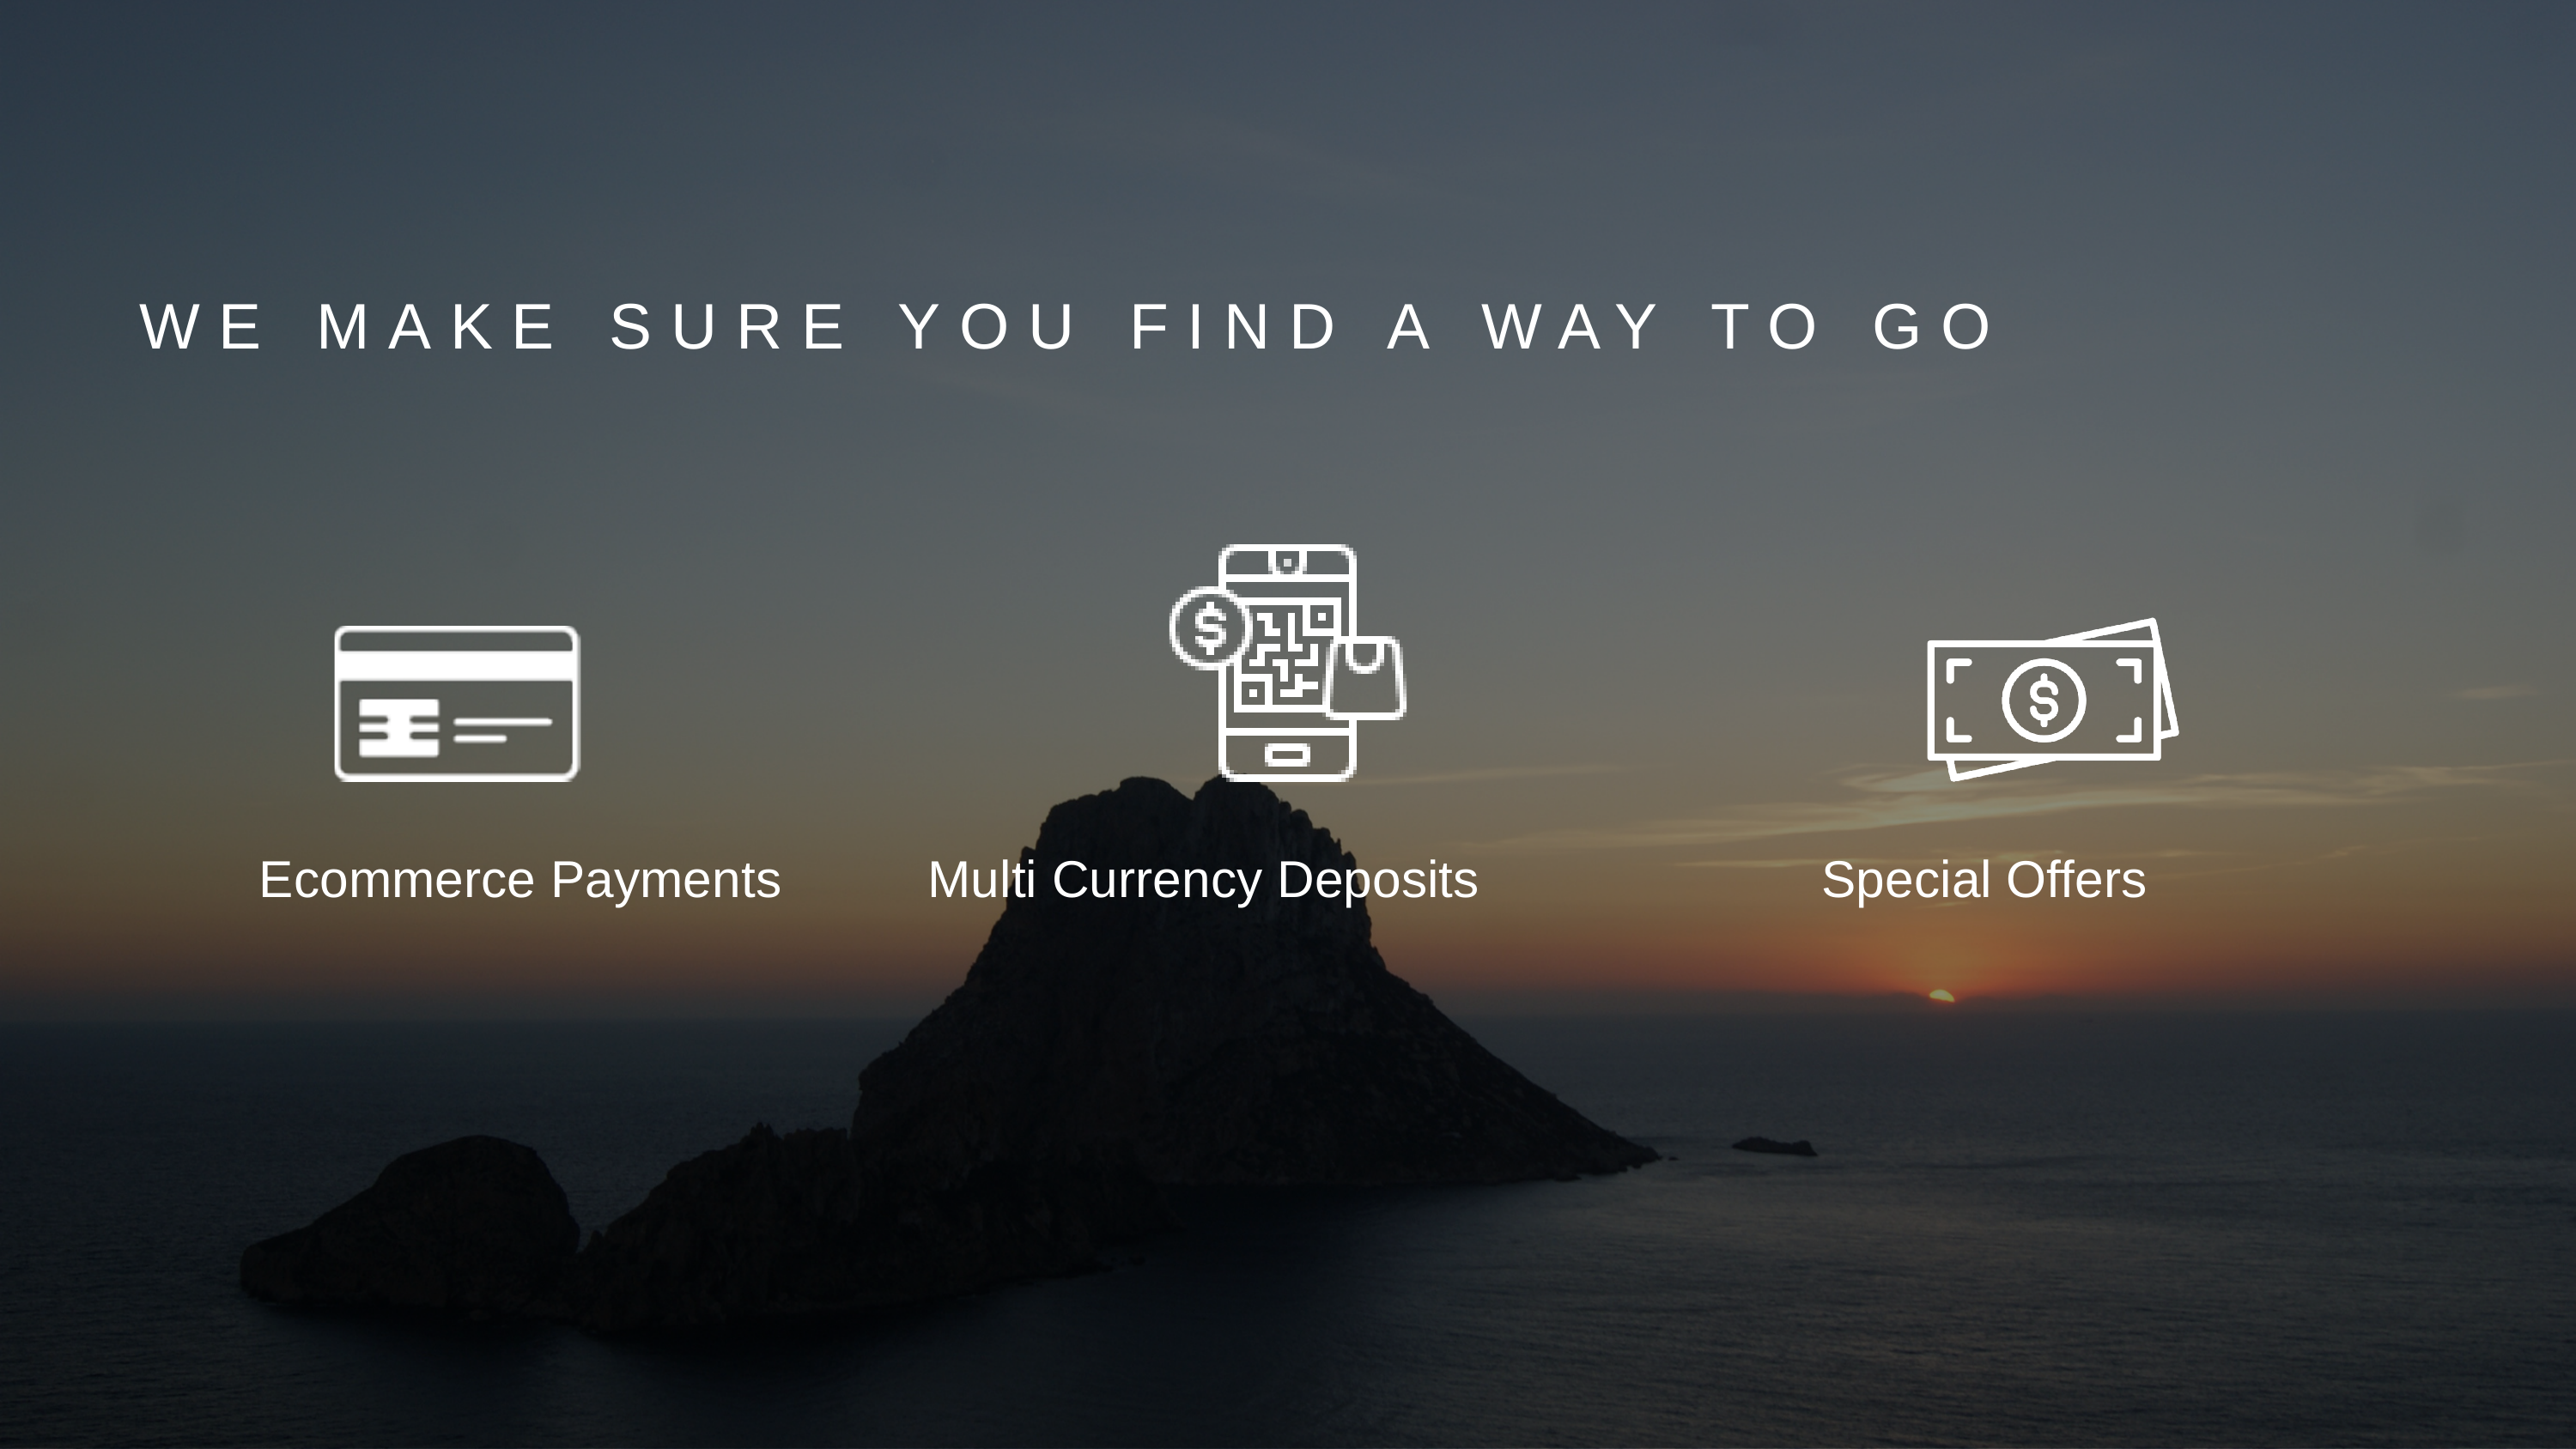

WE MAKE SURE YOU FIND A WAY TO GO

Ecommerce Payments

Multi Currency Deposits

Special Offers